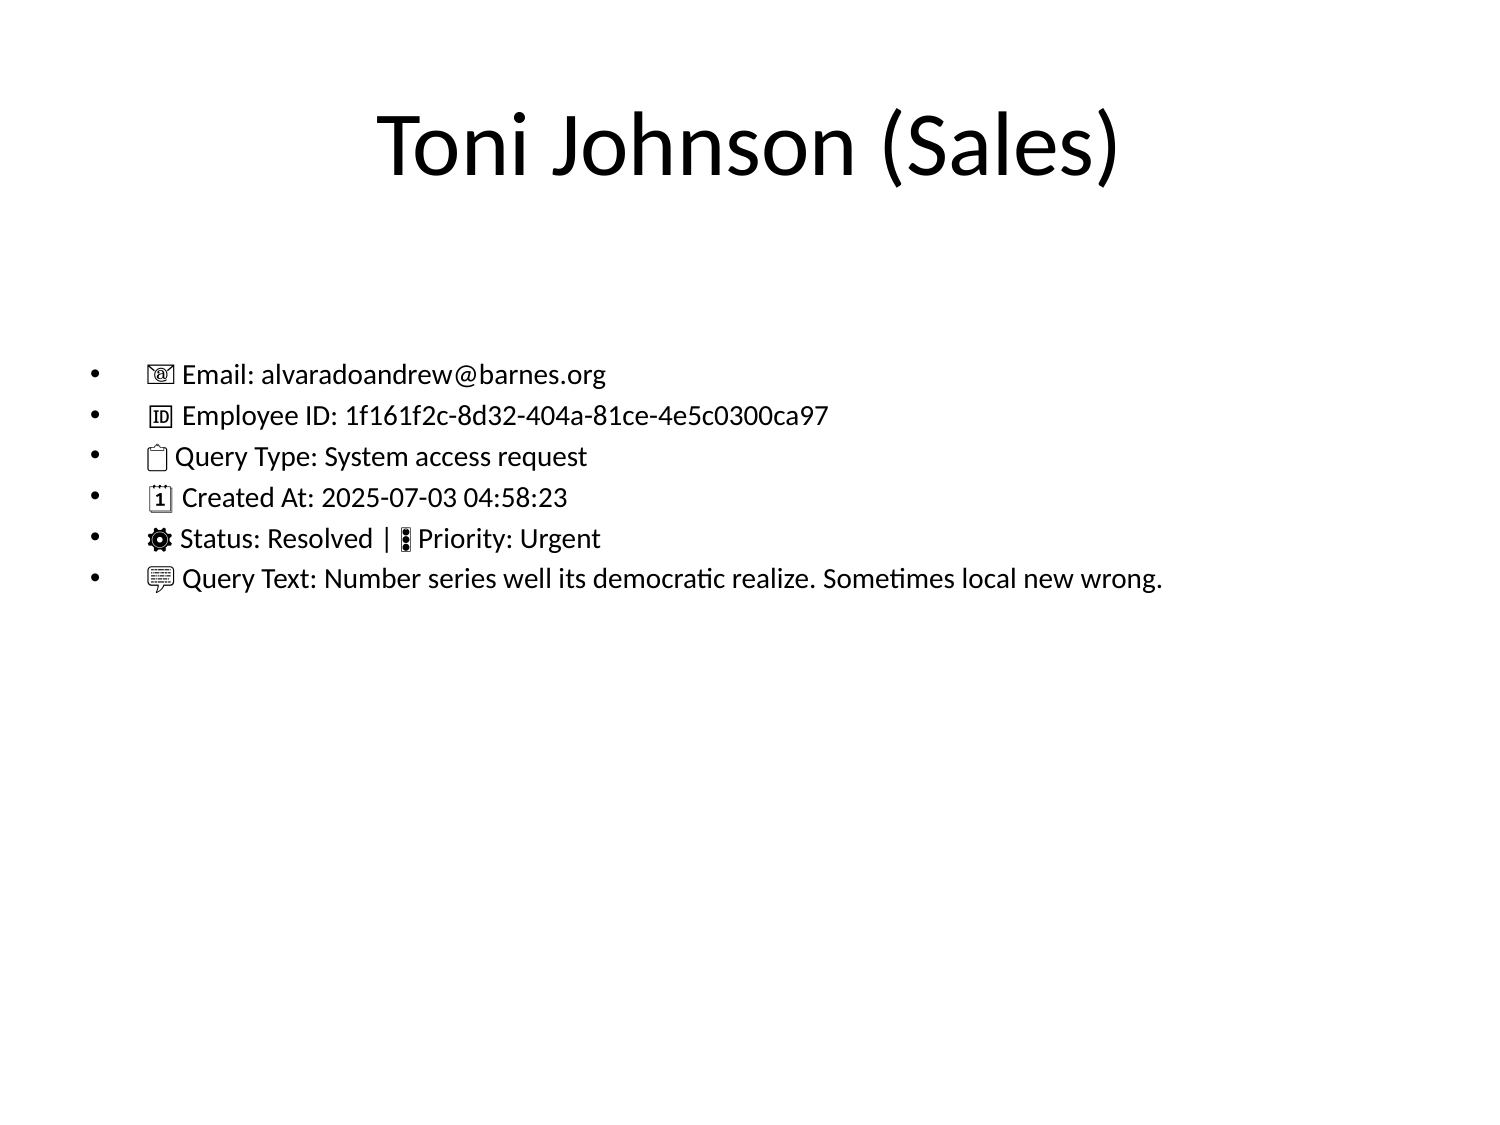

# Toni Johnson (Sales)

📧 Email: alvaradoandrew@barnes.org
🆔 Employee ID: 1f161f2c-8d32-404a-81ce-4e5c0300ca97
📋 Query Type: System access request
🗓 Created At: 2025-07-03 04:58:23
⚙ Status: Resolved | 🚦 Priority: Urgent
💬 Query Text: Number series well its democratic realize. Sometimes local new wrong.